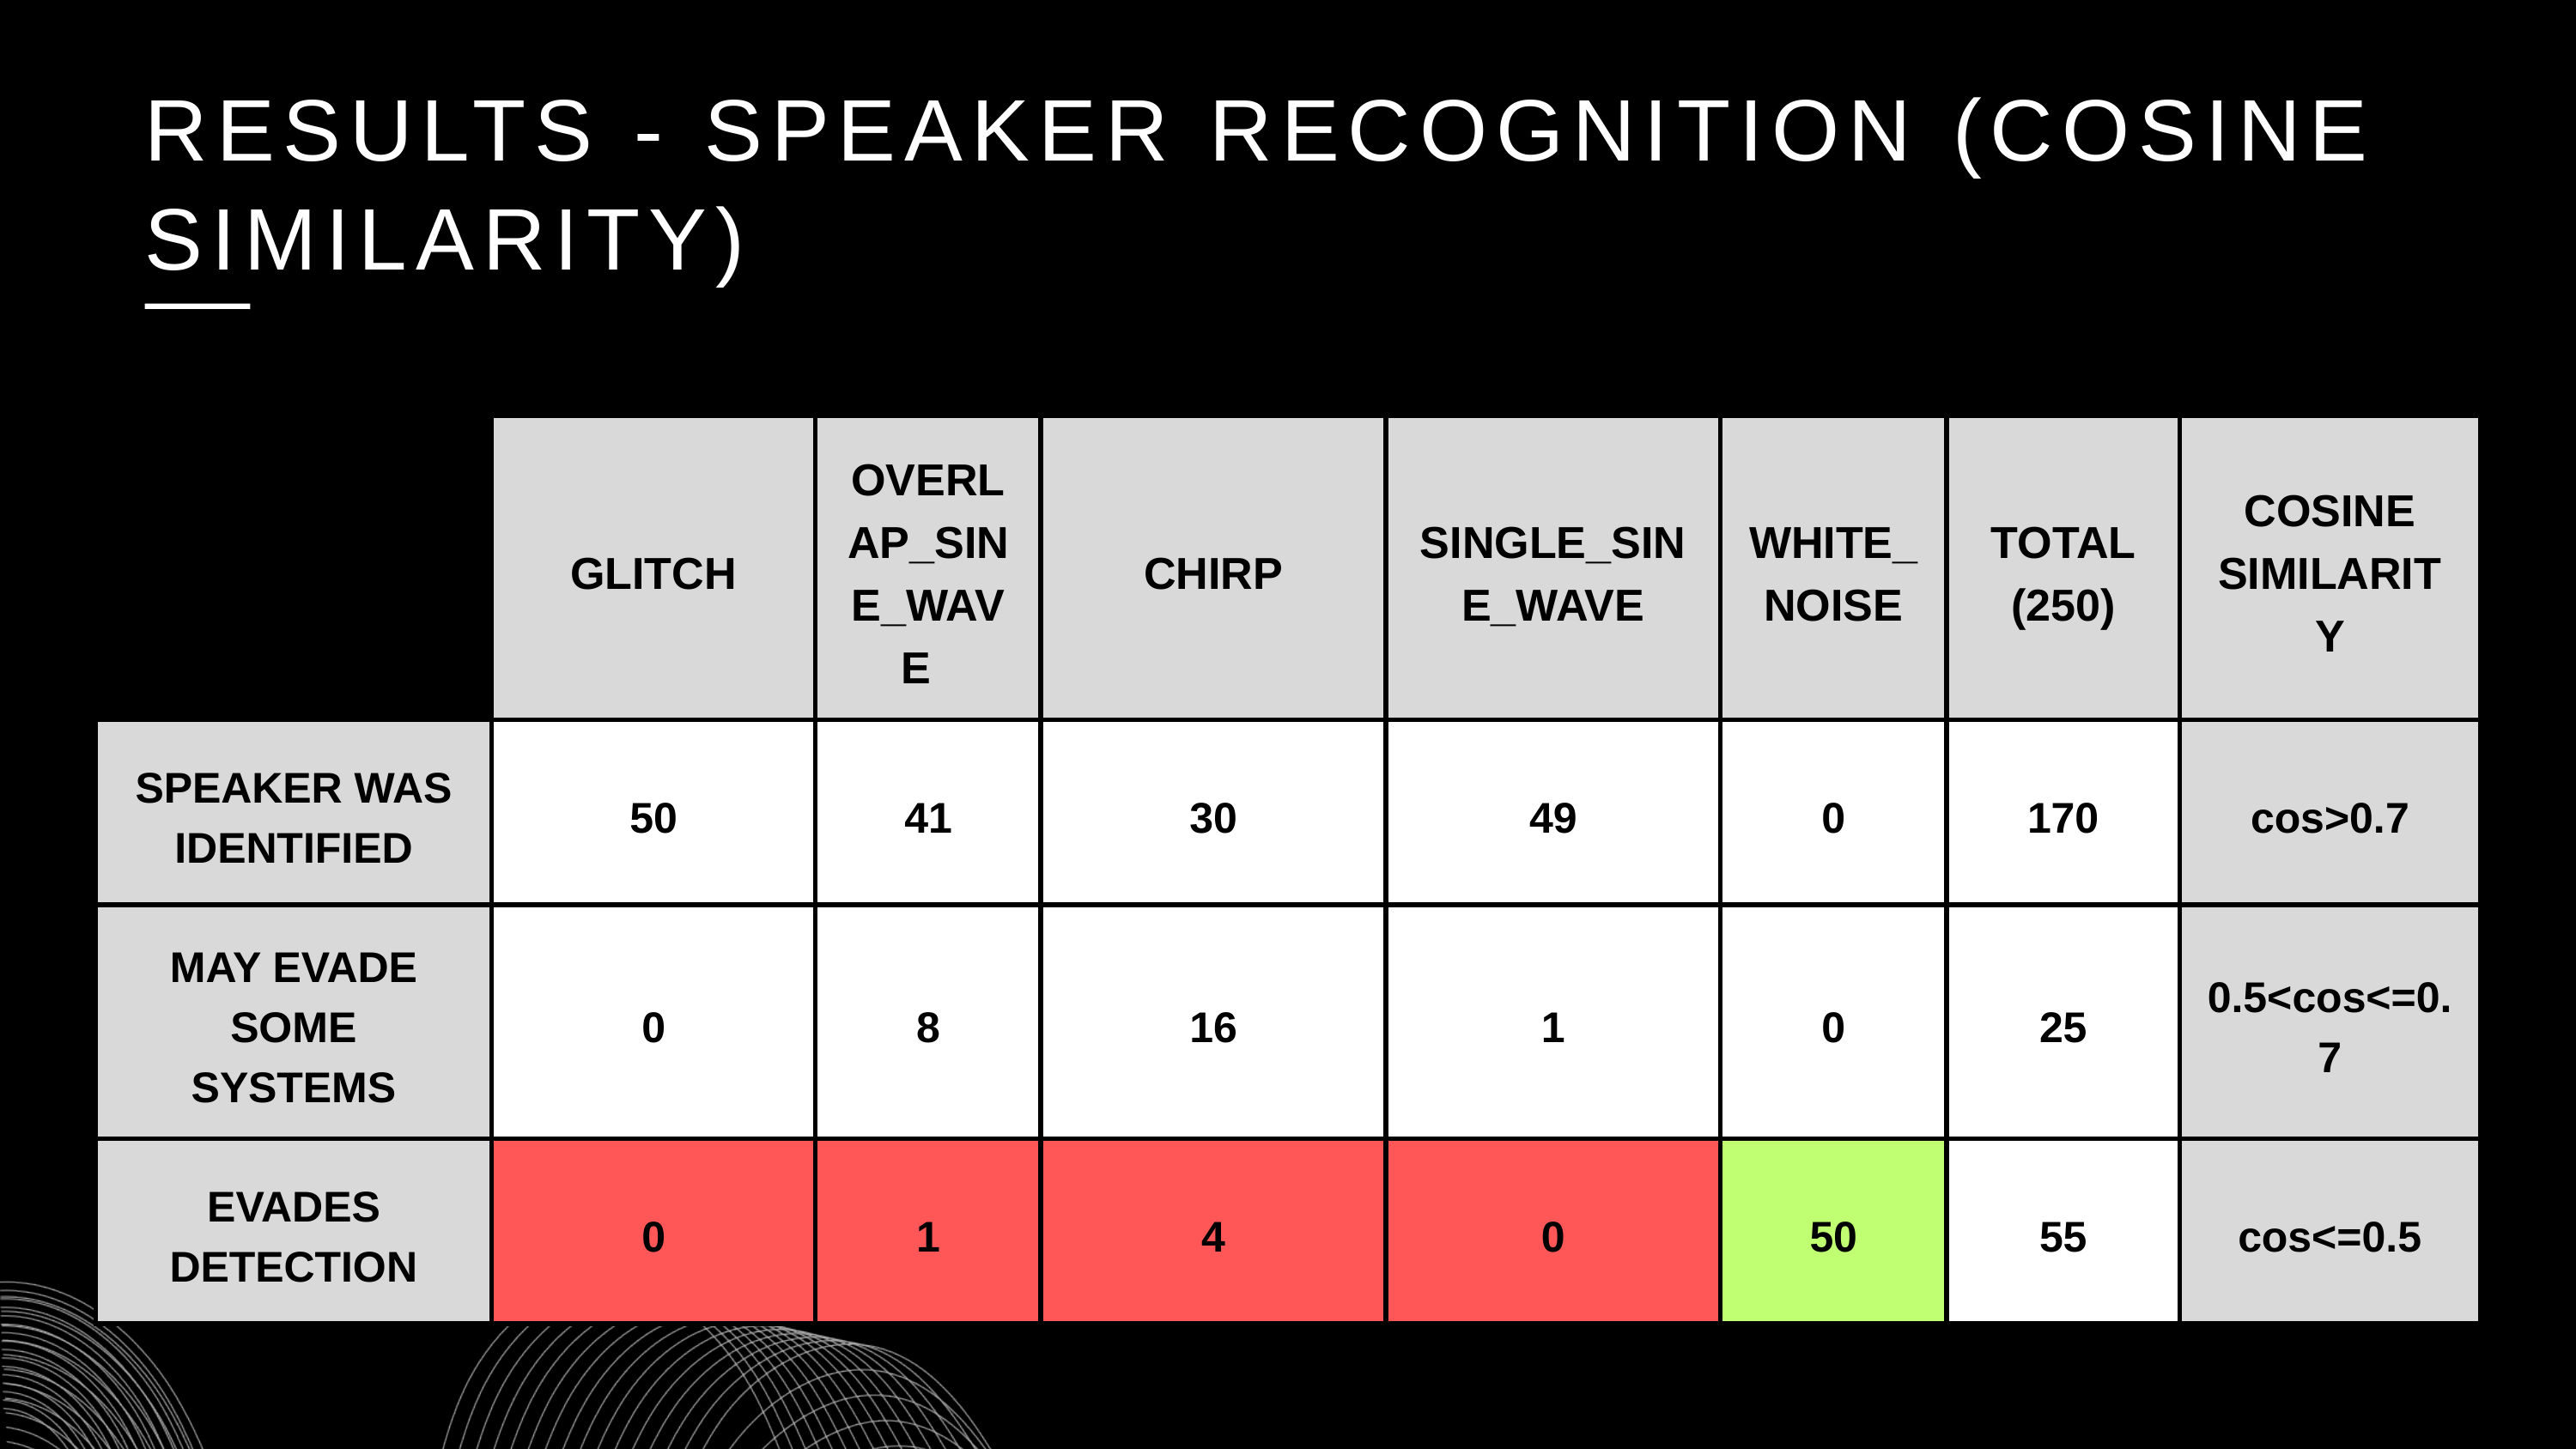

RESULTS - SPEAKER RECOGNITION (COSINE SIMILARITY)

|  | GLITCH | OVERLAP\_SINE\_WAVE | CHIRP | SINGLE\_SINE\_WAVE | WHITE\_NOISE | TOTAL (250) | COSINE SIMILARITY |
| --- | --- | --- | --- | --- | --- | --- | --- |
| SPEAKER WAS IDENTIFIED | 50 | 41 | 30 | 49 | 0 | 170 | cos>0.7 |
| MAY EVADE SOME SYSTEMS | 0 | 8 | 16 | 1 | 0 | 25 | 0.5<cos<=0.7 |
| EVADES DETECTION | 0 | 1 | 4 | 0 | 50 | 55 | cos<=0.5 |